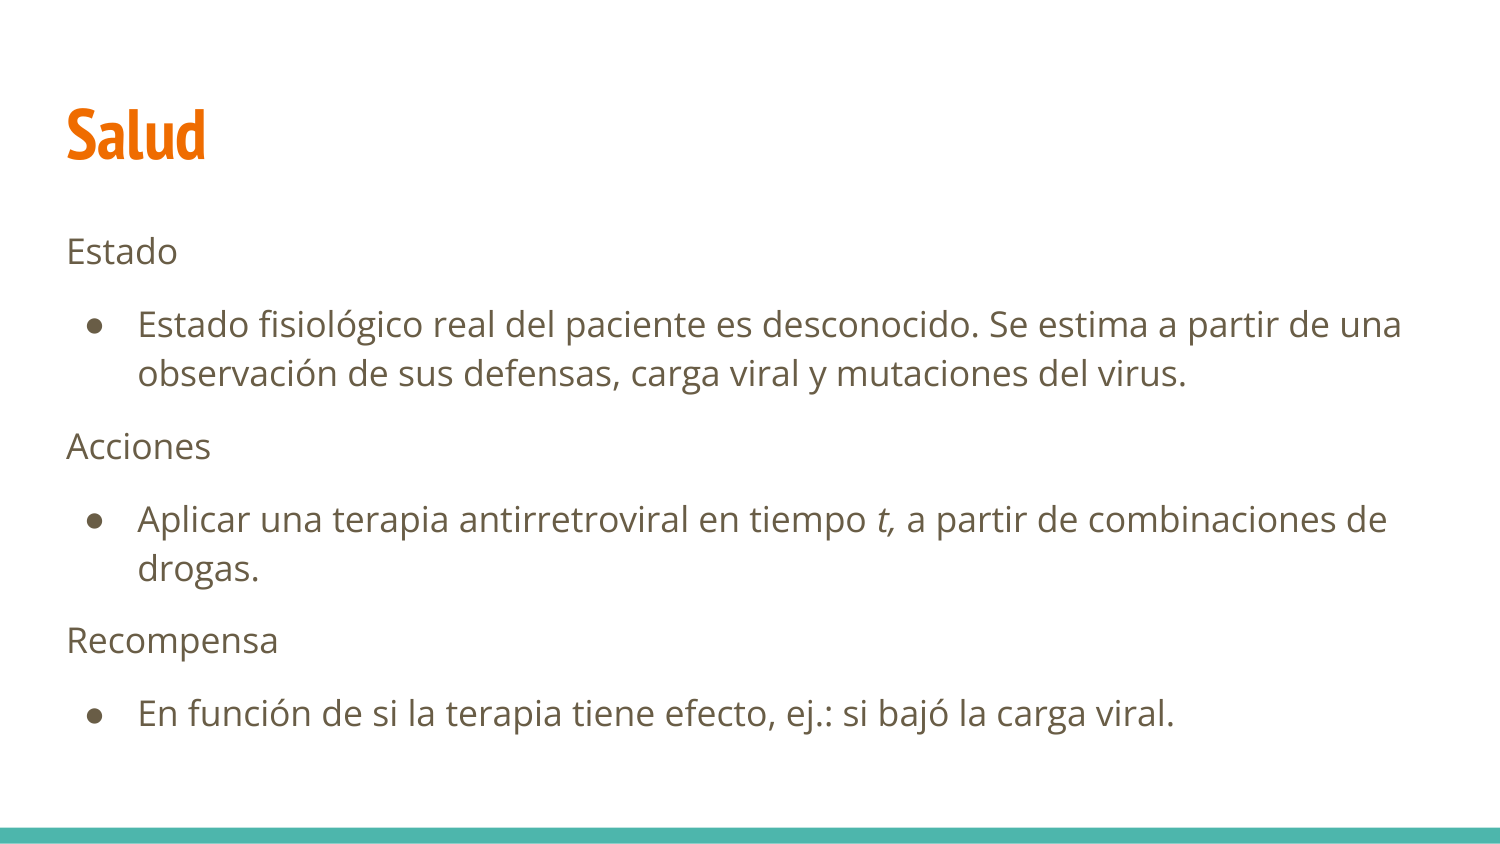

# Salud
Estado
Estado fisiológico real del paciente es desconocido. Se estima a partir de una observación de sus defensas, carga viral y mutaciones del virus.
Acciones
Aplicar una terapia antirretroviral en tiempo t, a partir de combinaciones de drogas.
Recompensa
En función de si la terapia tiene efecto, ej.: si bajó la carga viral.